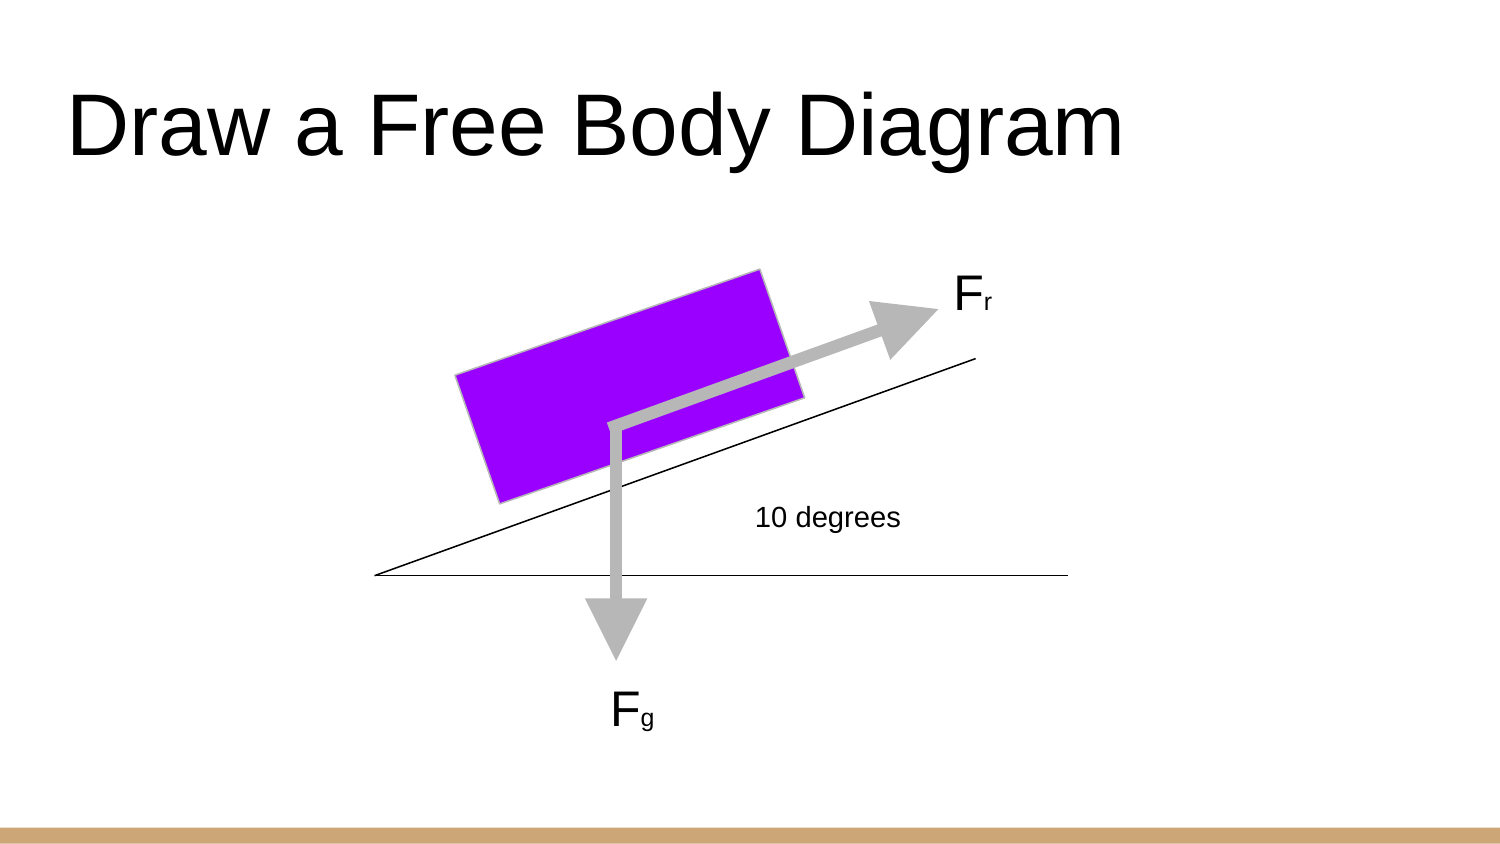

# Draw a Free Body Diagram
Fr

10 degrees
Fg